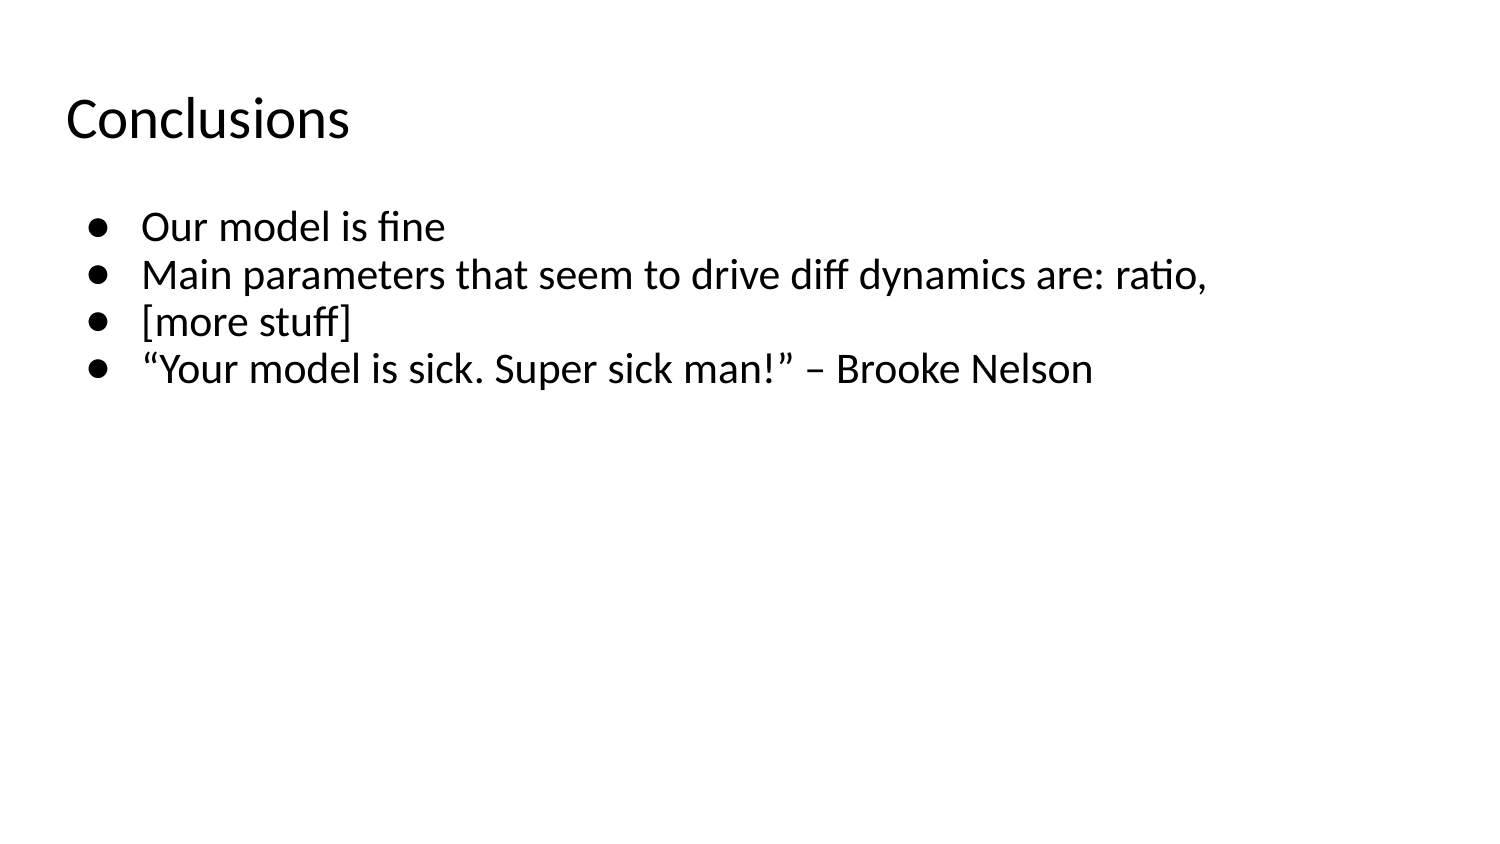

# Conclusions
Our model is fine
Main parameters that seem to drive diff dynamics are: ratio,
[more stuff]
“Your model is sick. Super sick man!” – Brooke Nelson